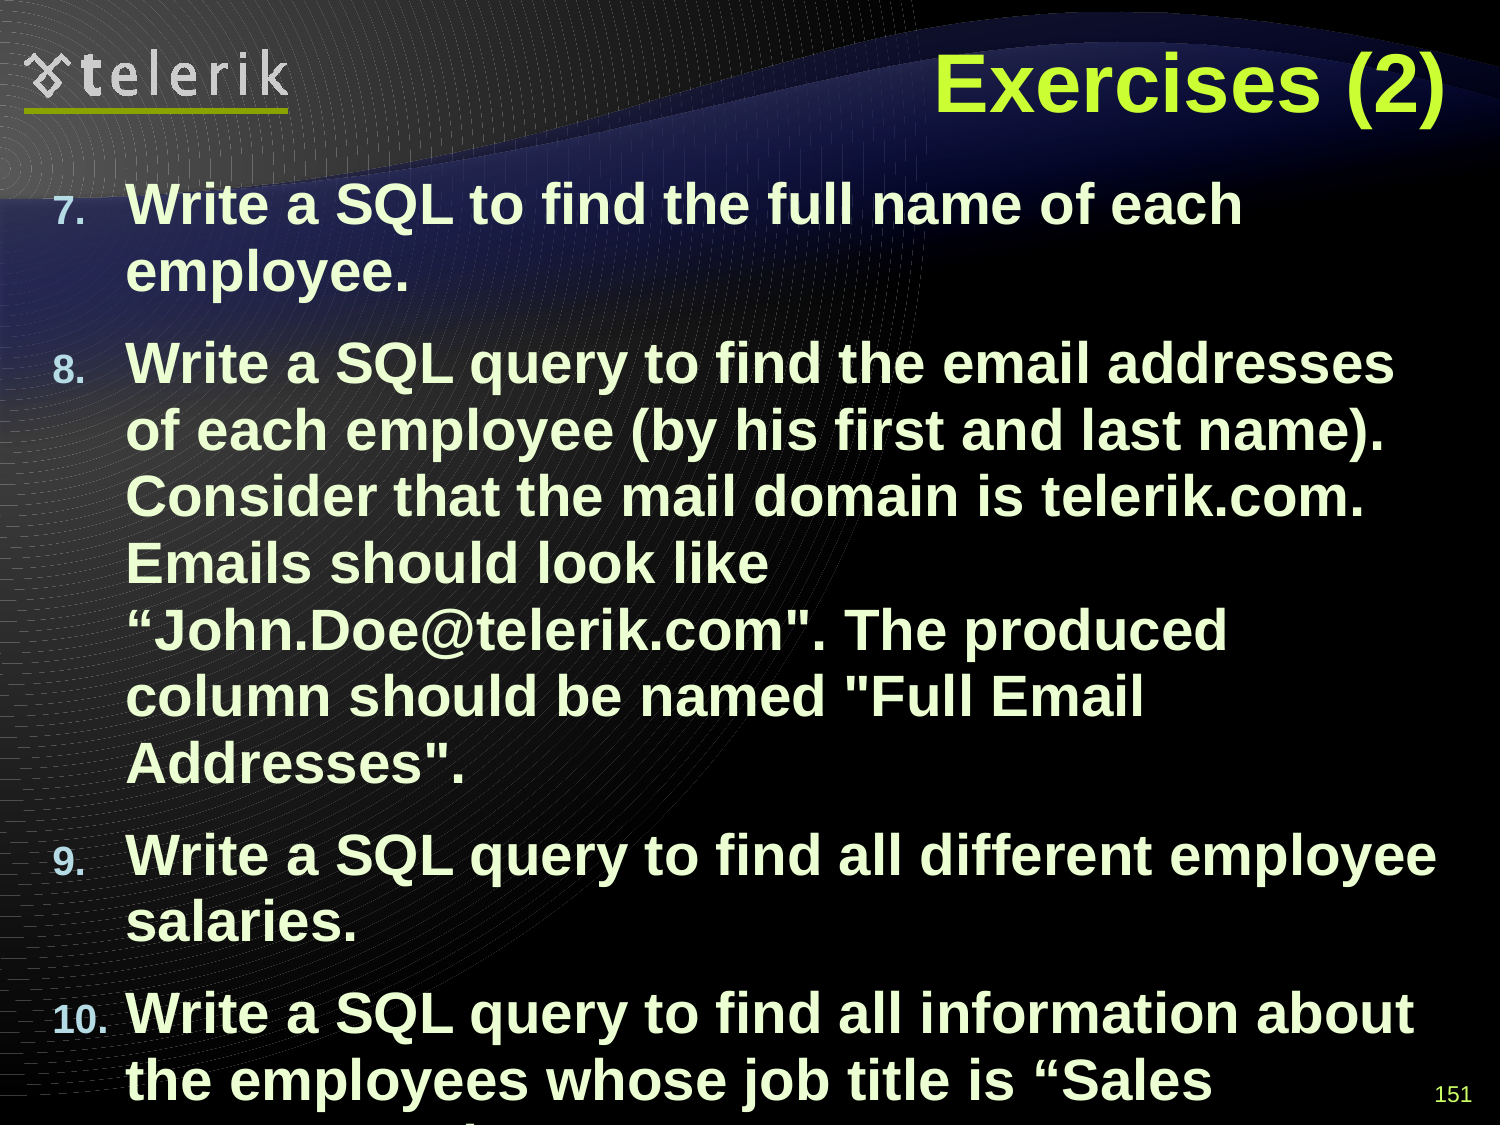

# Exercises (2)
Write a SQL to find the full name of each employee.
Write a SQL query to find the email addresses of each employee (by his first and last name). Consider that the mail domain is telerik.com. Emails should look like “John.Doe@telerik.com". The produced column should be named "Full Email Addresses".
Write a SQL query to find all different employee salaries.
Write a SQL query to find all information about the employees whose job title is “Sales Representative“.
Write a SQL query to find the names of all employees whose first name starts with "SA".
151